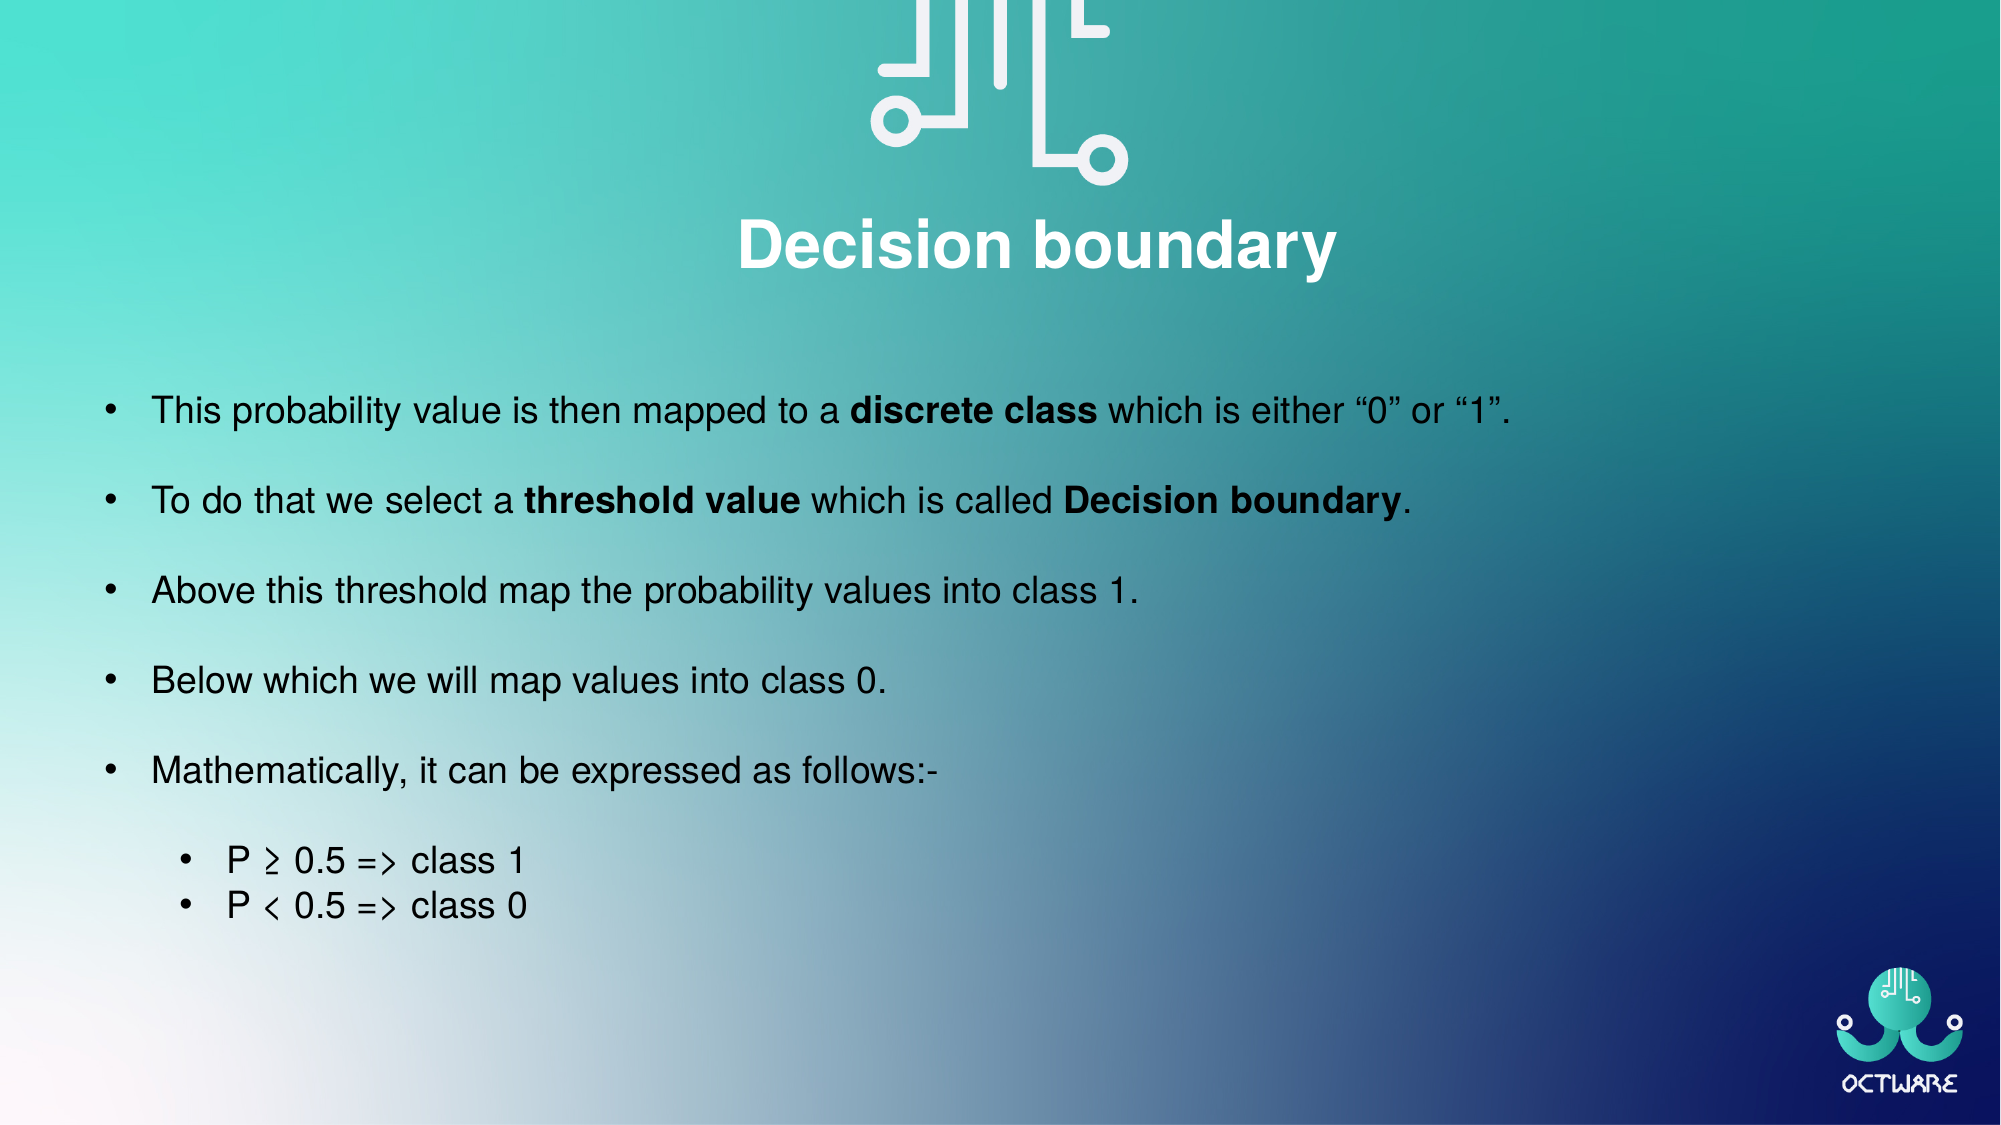

Decision boundary

This probability value is then mapped to a discrete class which is either “0” or “1”.

To do that we select a threshold value which is called Decision boundary.

Above this threshold map the probability values into class 1.

Below which we will map values into class 0.

Mathematically, it can be expressed as follows:-

P ≥ 0.5 => class 1
P < 0.5 => class 0